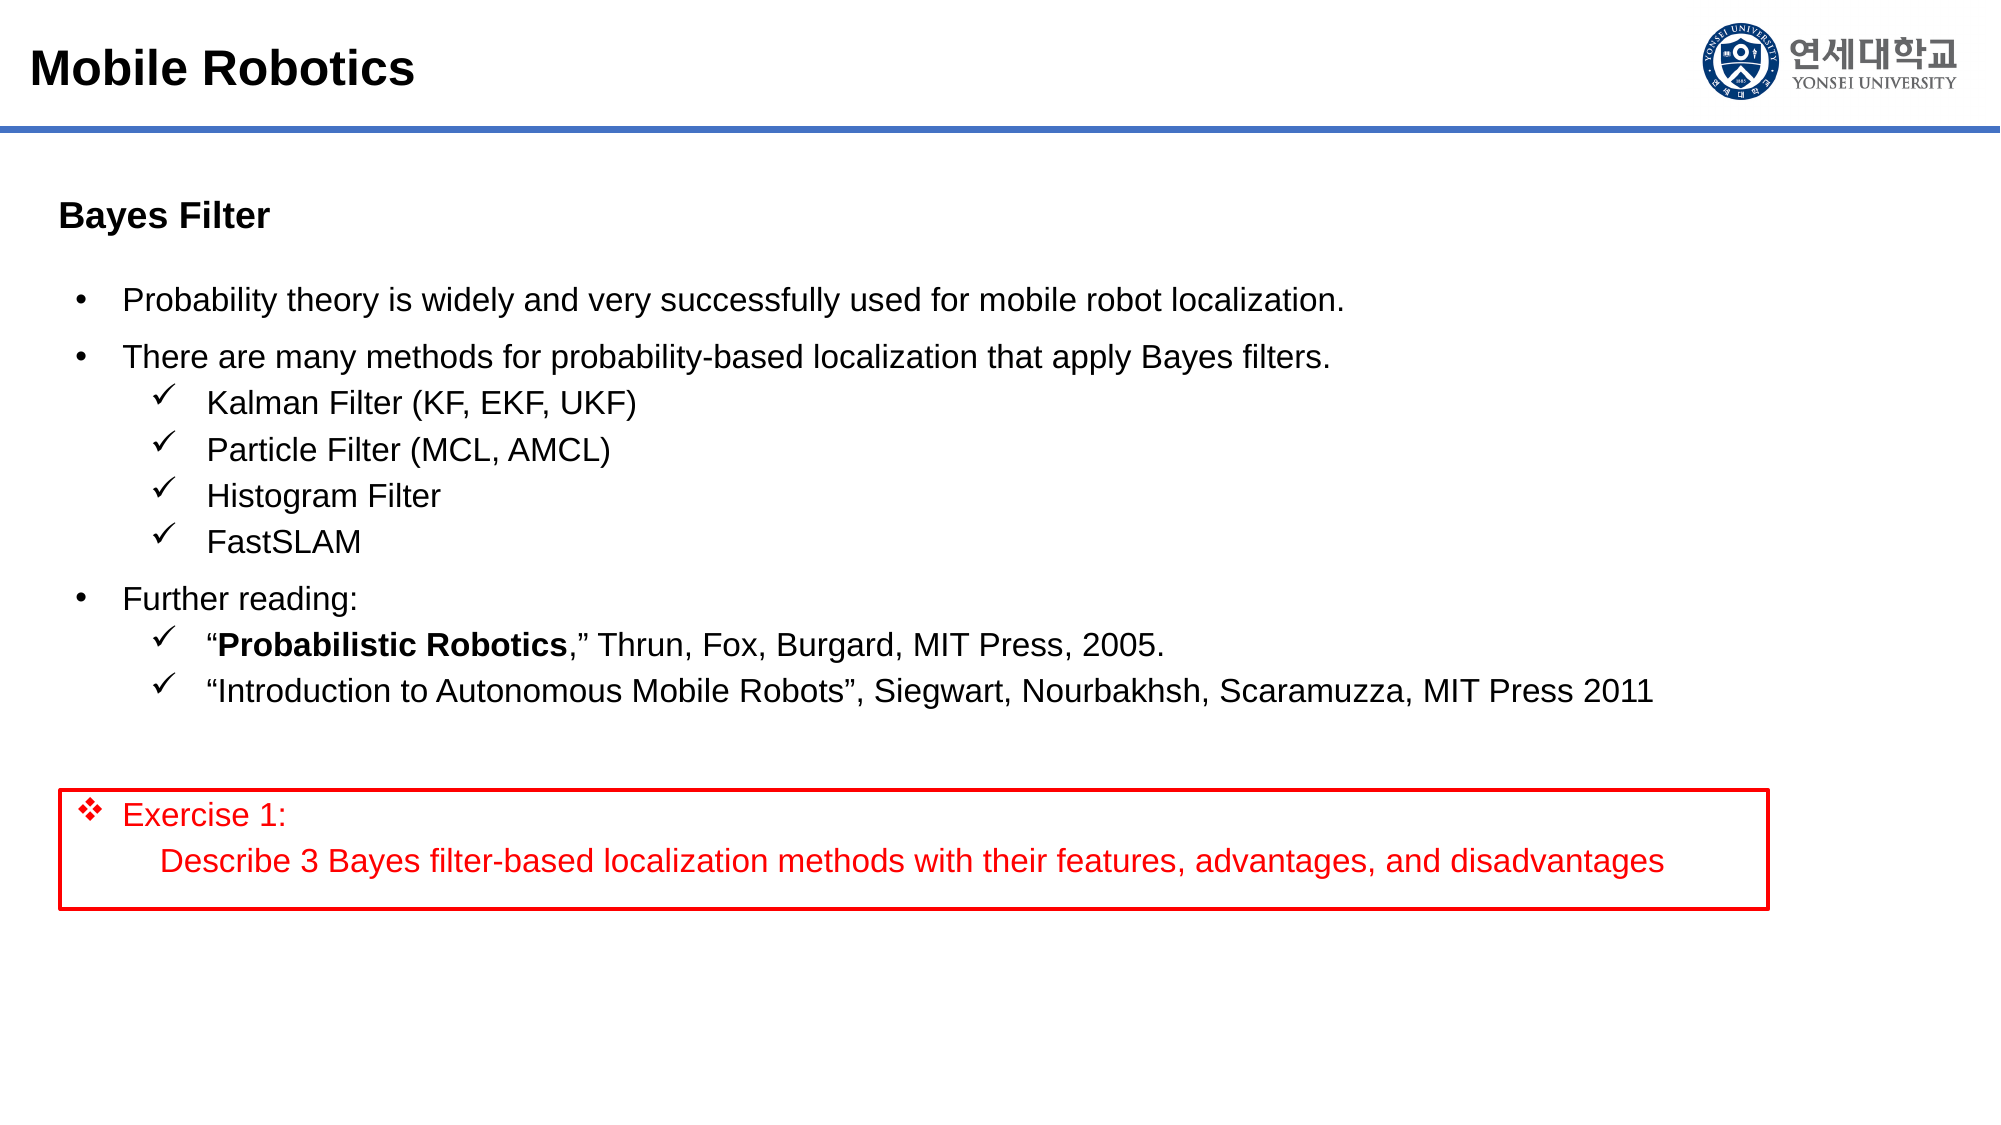

# Mobile Robotics
Bayes Filter
Probability theory is widely and very successfully used for mobile robot localization.
There are many methods for probability-based localization that apply Bayes filters.
Kalman Filter (KF, EKF, UKF)
Particle Filter (MCL, AMCL)
Histogram Filter
FastSLAM
Further reading:
“Probabilistic Robotics,” Thrun, Fox, Burgard, MIT Press, 2005.
“Introduction to Autonomous Mobile Robots”, Siegwart, Nourbakhsh, Scaramuzza, MIT Press 2011

Exercise 1:
Describe 3 Bayes filter-based localization methods with their features, advantages, and disadvantages